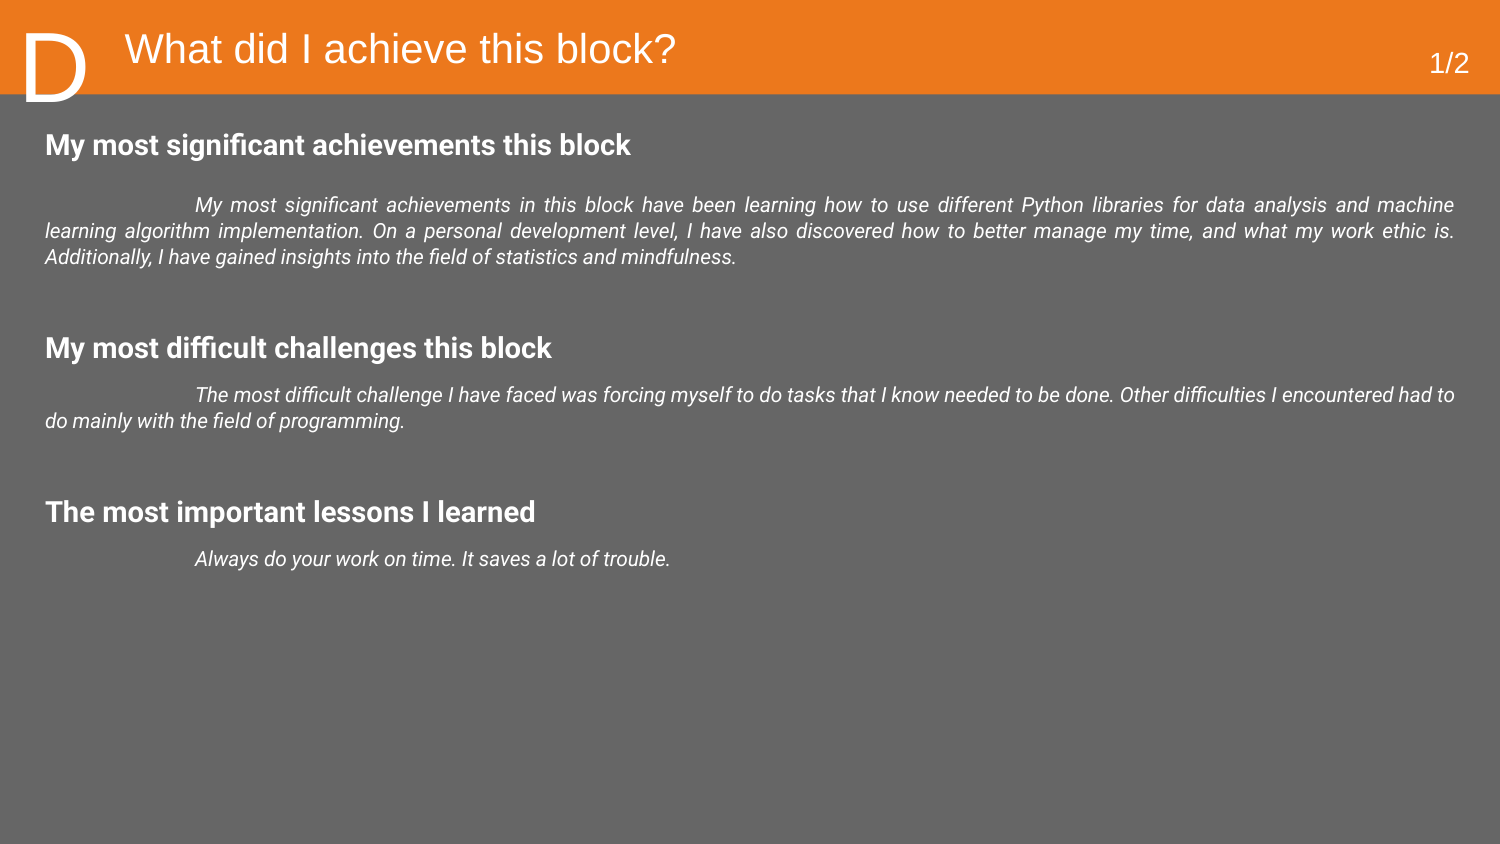

# What did I achieve this block?
1/2
D
My most significant achievements this block
	My most significant achievements in this block have been learning how to use different Python libraries for data analysis and machine learning algorithm implementation. On a personal development level, I have also discovered how to better manage my time, and what my work ethic is. Additionally, I have gained insights into the field of statistics and mindfulness.

My most difficult challenges this block
	The most difficult challenge I have faced was forcing myself to do tasks that I know needed to be done. Other difficulties I encountered had to do mainly with the field of programming.

The most important lessons I learned
	Always do your work on time. It saves a lot of trouble.